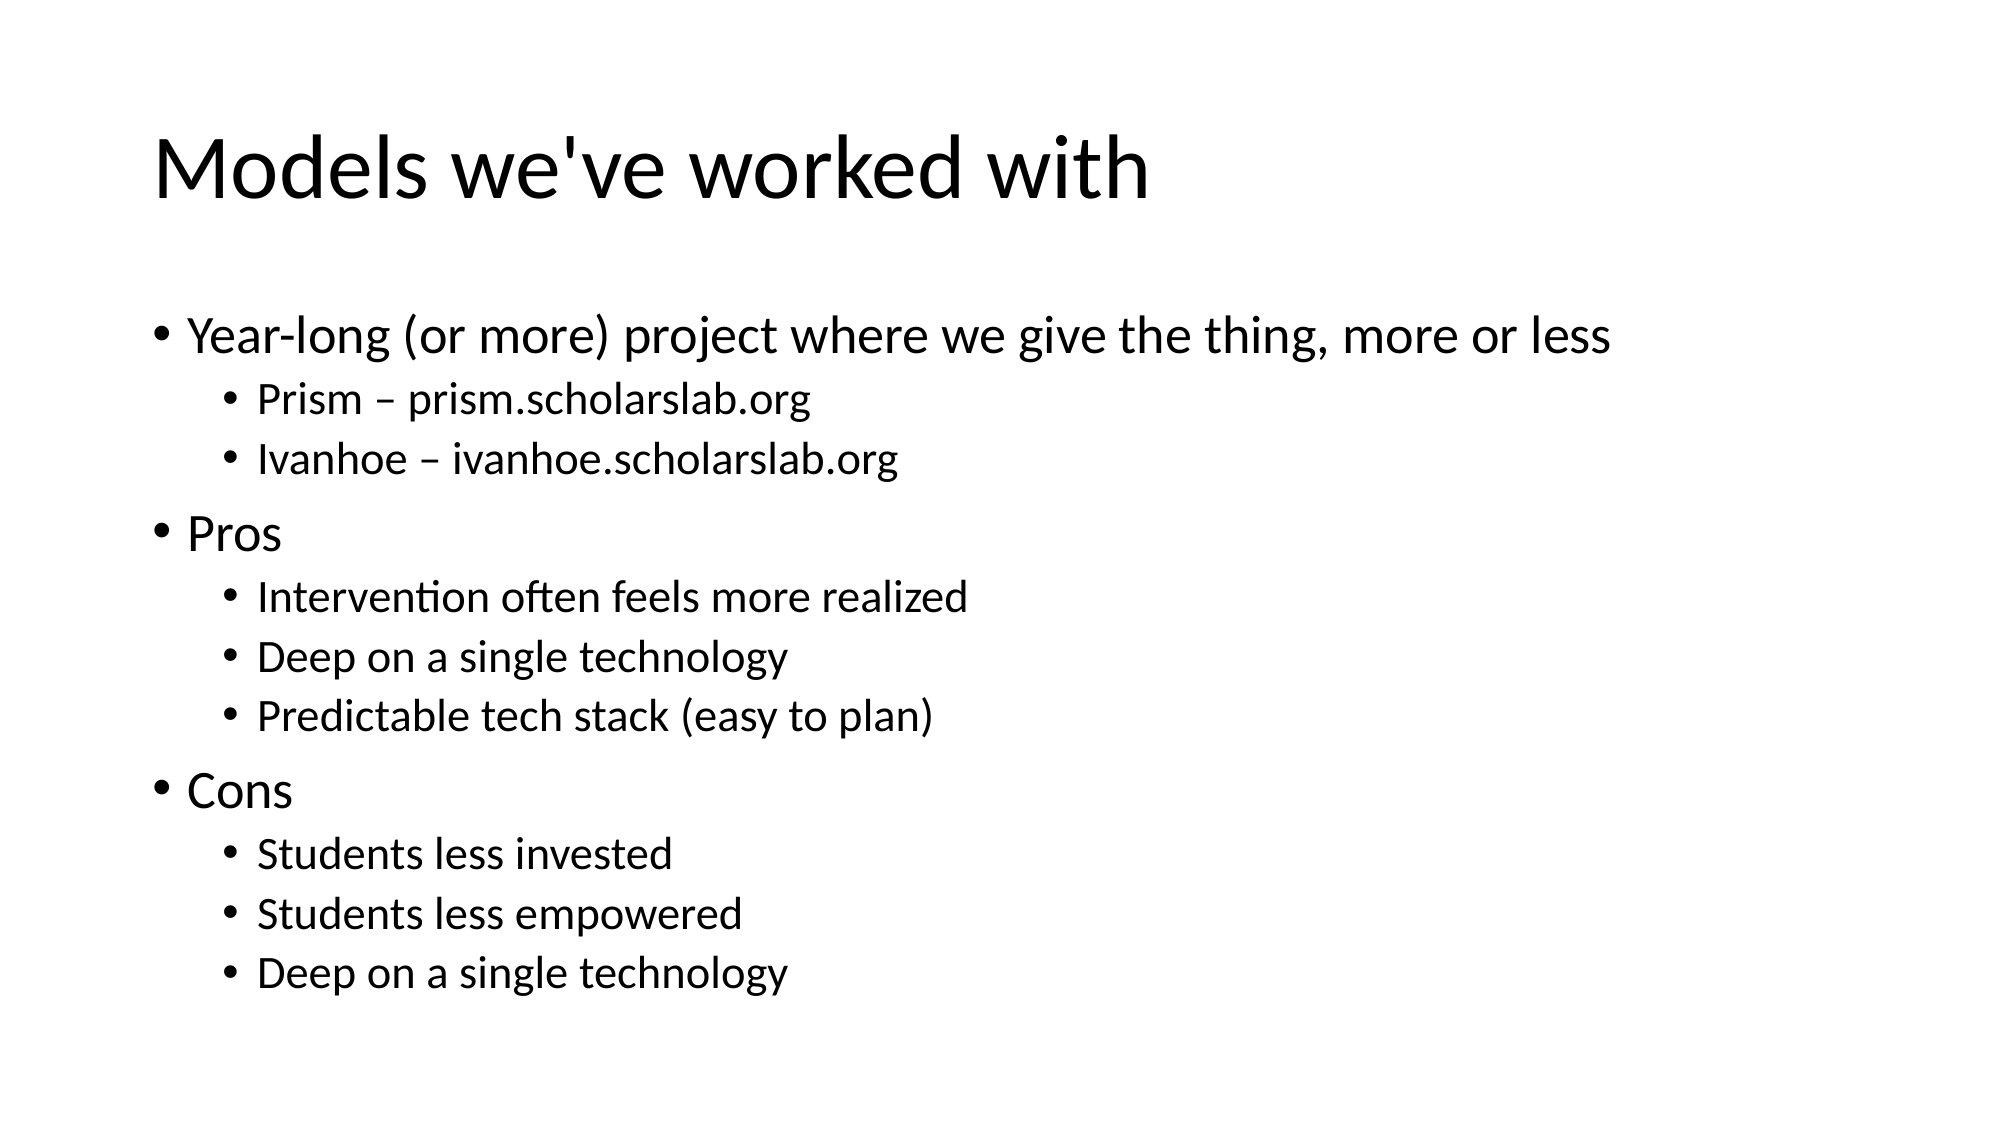

# Models we've worked with
Year-long (or more) project where we give the thing, more or less
Prism – prism.scholarslab.org
Ivanhoe – ivanhoe.scholarslab.org
Pros
Intervention often feels more realized
Deep on a single technology
Predictable tech stack (easy to plan)
Cons
Students less invested
Students less empowered
Deep on a single technology